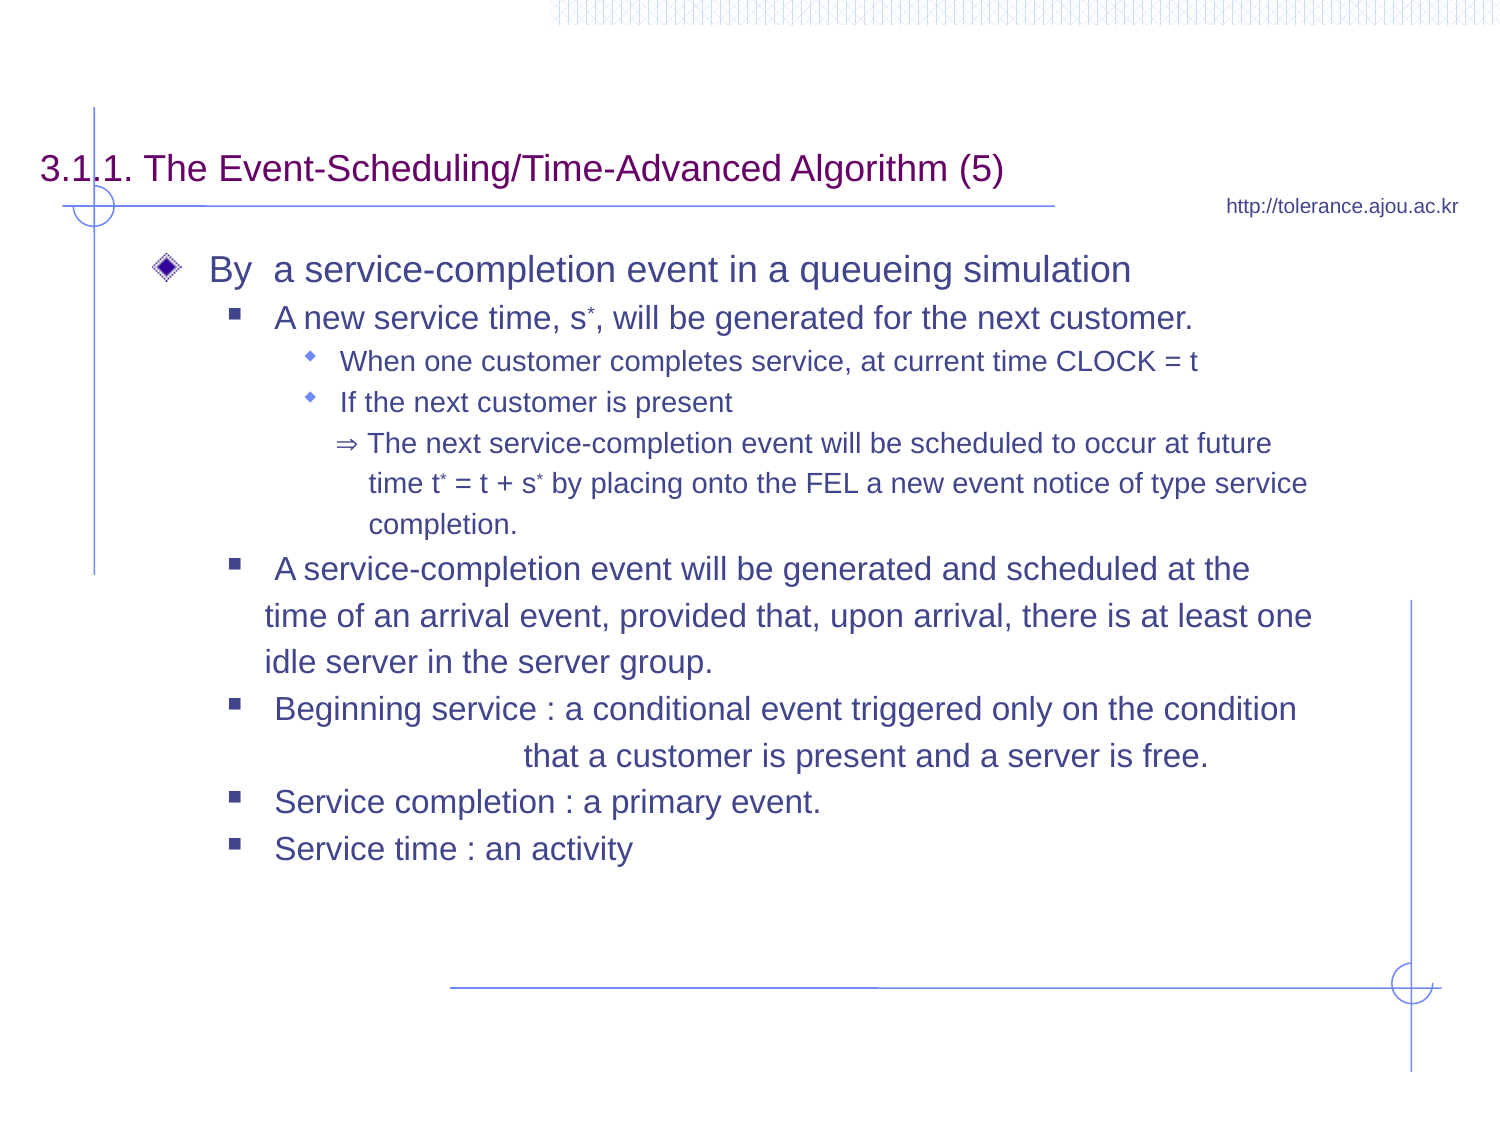

# 3.1.1. The Event-Scheduling/Time-Advanced Algorithm (5)
By  a service-completion event in a queueing simulation
A new service time, s*, will be generated for the next customer.
When one customer completes service, at current time CLOCK = t
If the next customer is present
    ⇒ The next service-completion event will be scheduled to occur at future
        time t* = t + s* by placing onto the FEL a new event notice of type service
        completion.
A service-completion event will be generated and scheduled at the
    time of an arrival event, provided that, upon arrival, there is at least one
    idle server in the server group.
Beginning service : a conditional event triggered only on the condition
                                that a customer is present and a server is free.
Service completion : a primary event.
Service time : an activity